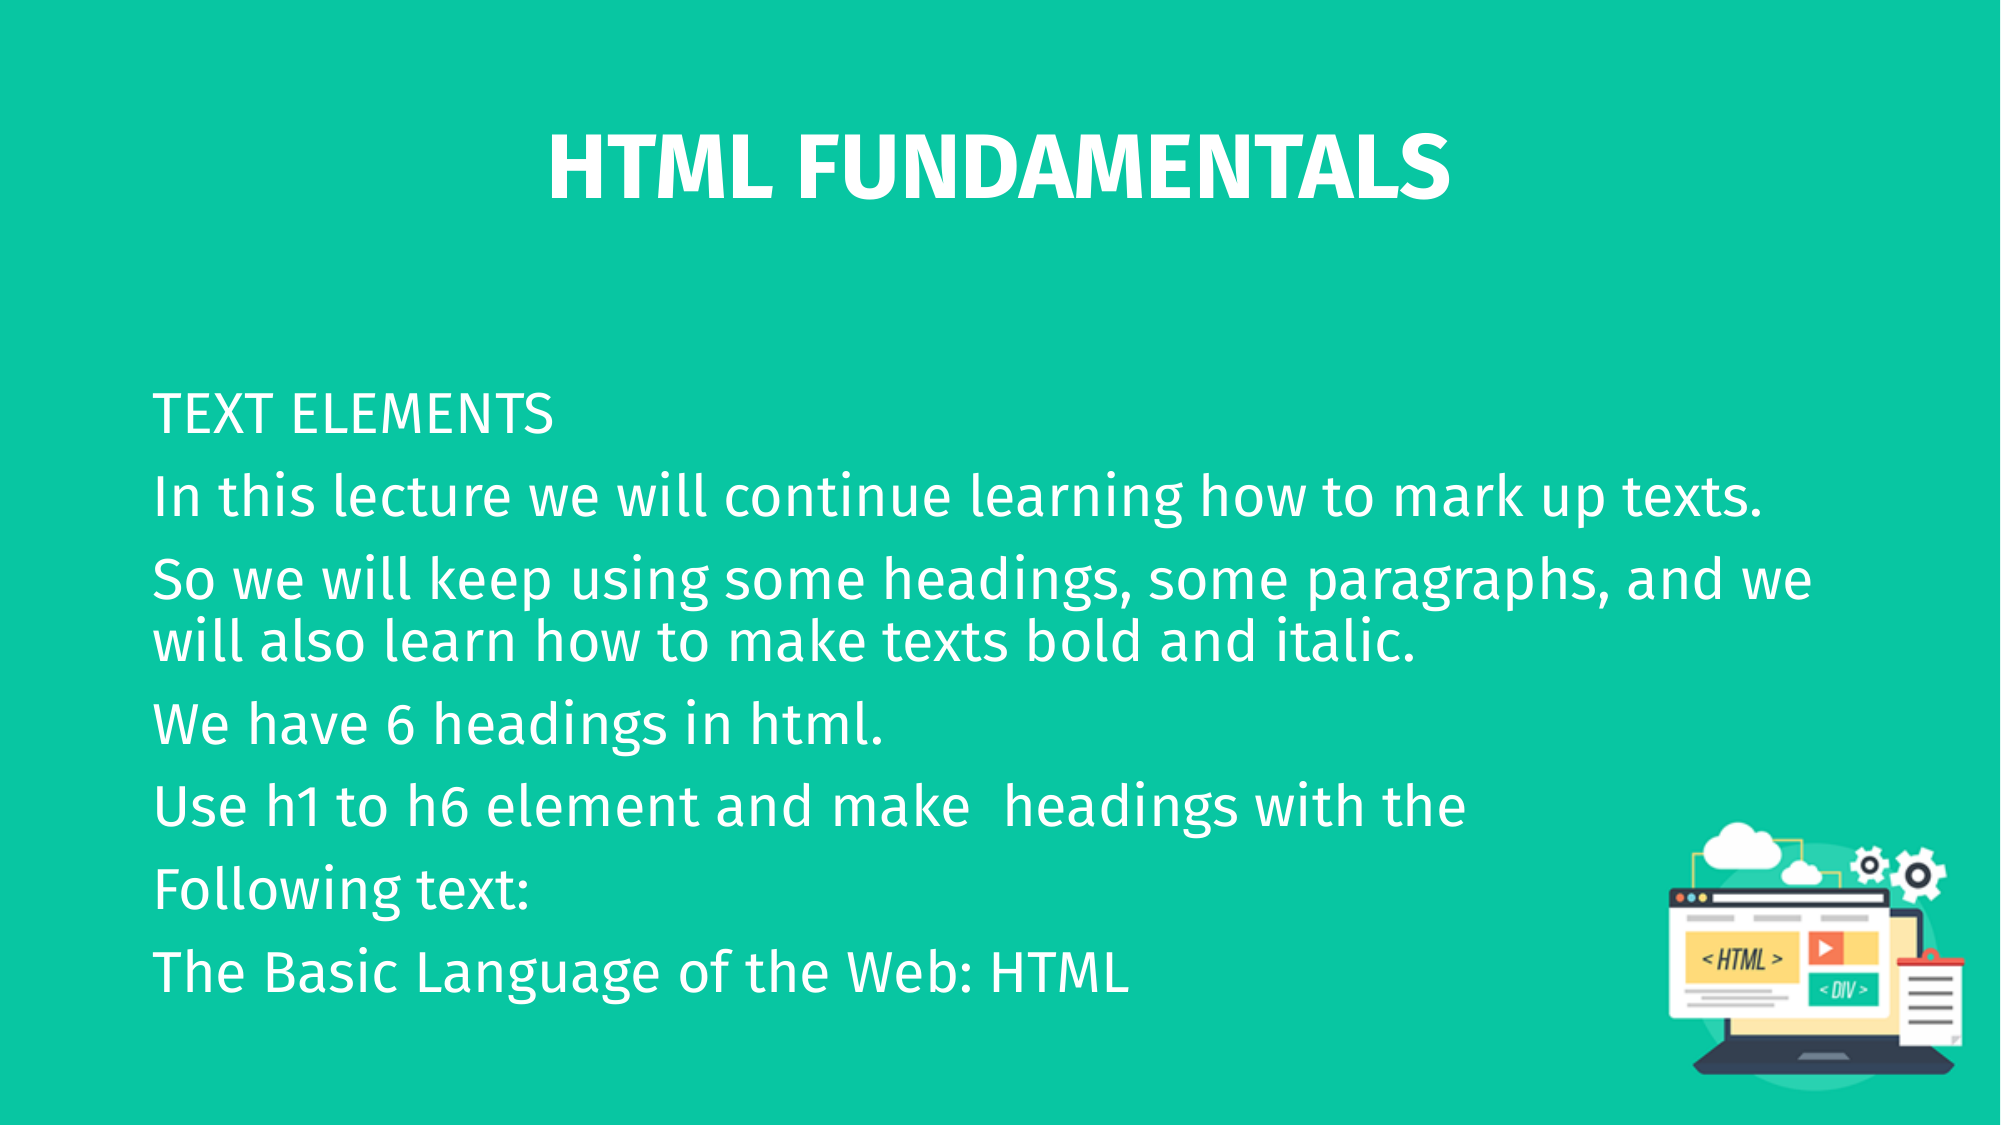

# HTML FUNDAMENTALS

TEXT ELEMENTS
In this lecture we will continue learning how to mark up texts.
So we will keep using some headings, some paragraphs, and we will also learn how to make texts bold and italic.
We have 6 headings in html.
Use h1 to h6 element and make  headings with the
Following text:
The Basic Language of the Web: HTML